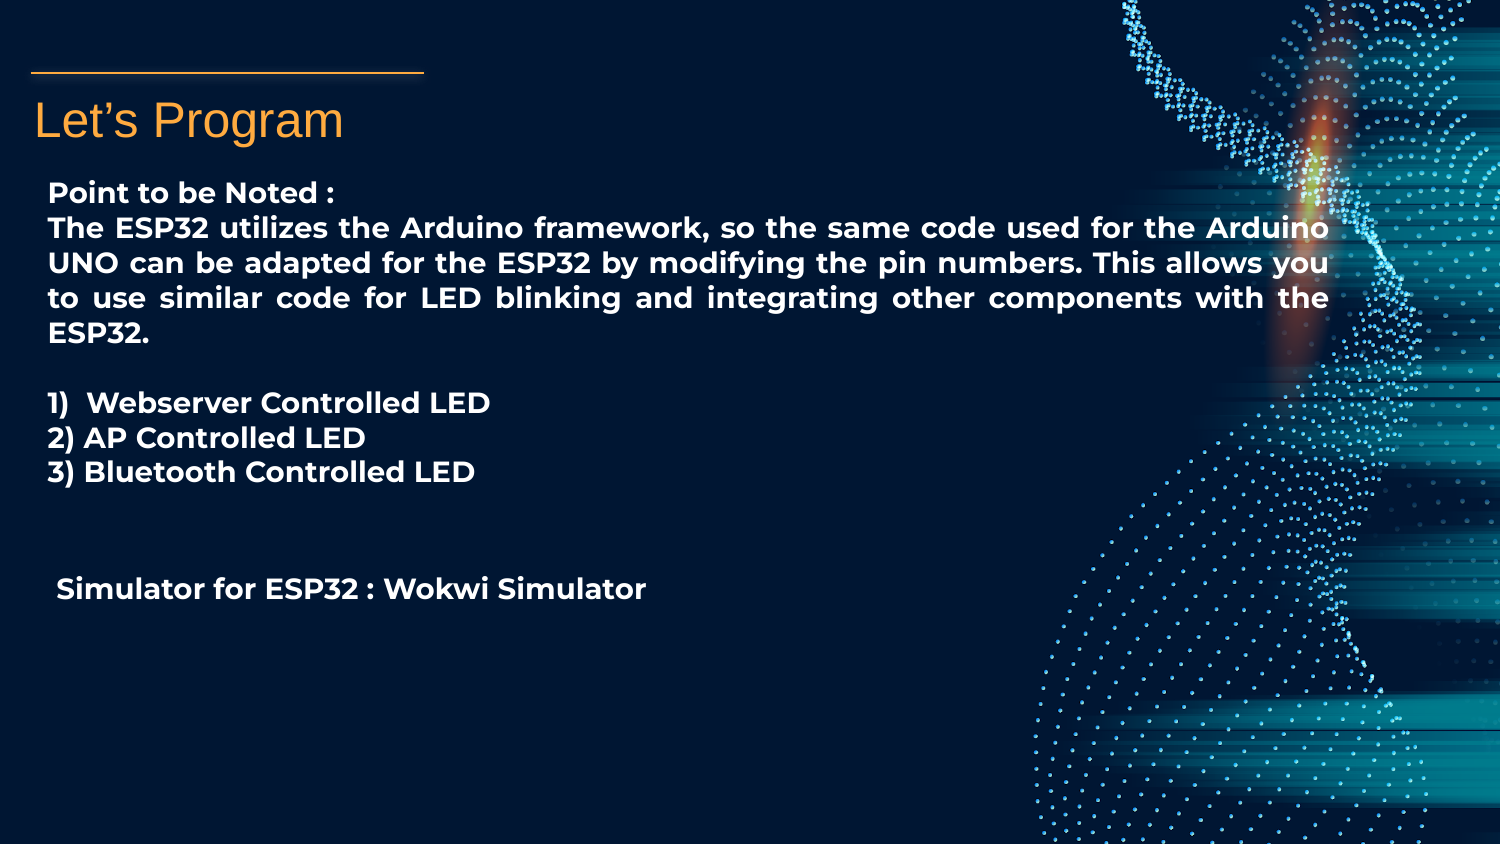

# Let’s Program
Point to be Noted :
The ESP32 utilizes the Arduino framework, so the same code used for the Arduino UNO can be adapted for the ESP32 by modifying the pin numbers. This allows you to use similar code for LED blinking and integrating other components with the ESP32.

1)  Webserver Controlled LED
2) AP Controlled LED
3) Bluetooth Controlled LED
Simulator for ESP32 : Wokwi Simulator